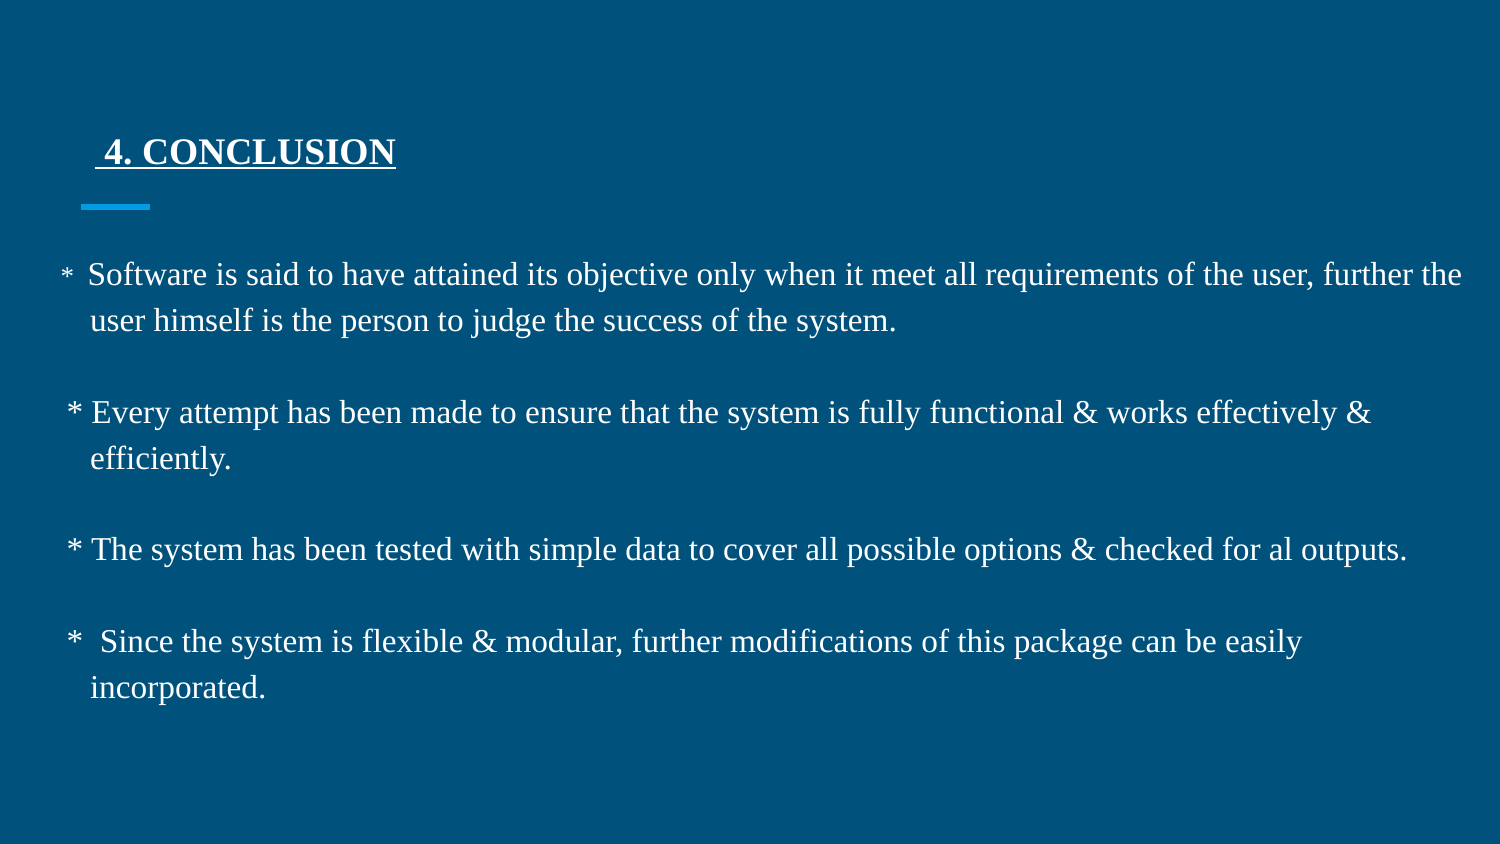

#

       4. CONCLUSION

    *  Software is said to have attained its objective only when it meet all requirements of the user, further the user himself is the person to judge the success of the system.

    * Every attempt has been made to ensure that the system is fully functional & works effectively & efficiently.

    * The system has been tested with simple data to cover all possible options & checked for al outputs.

    *  Since the system is flexible & modular, further modifications of this package can be easily incorporated.